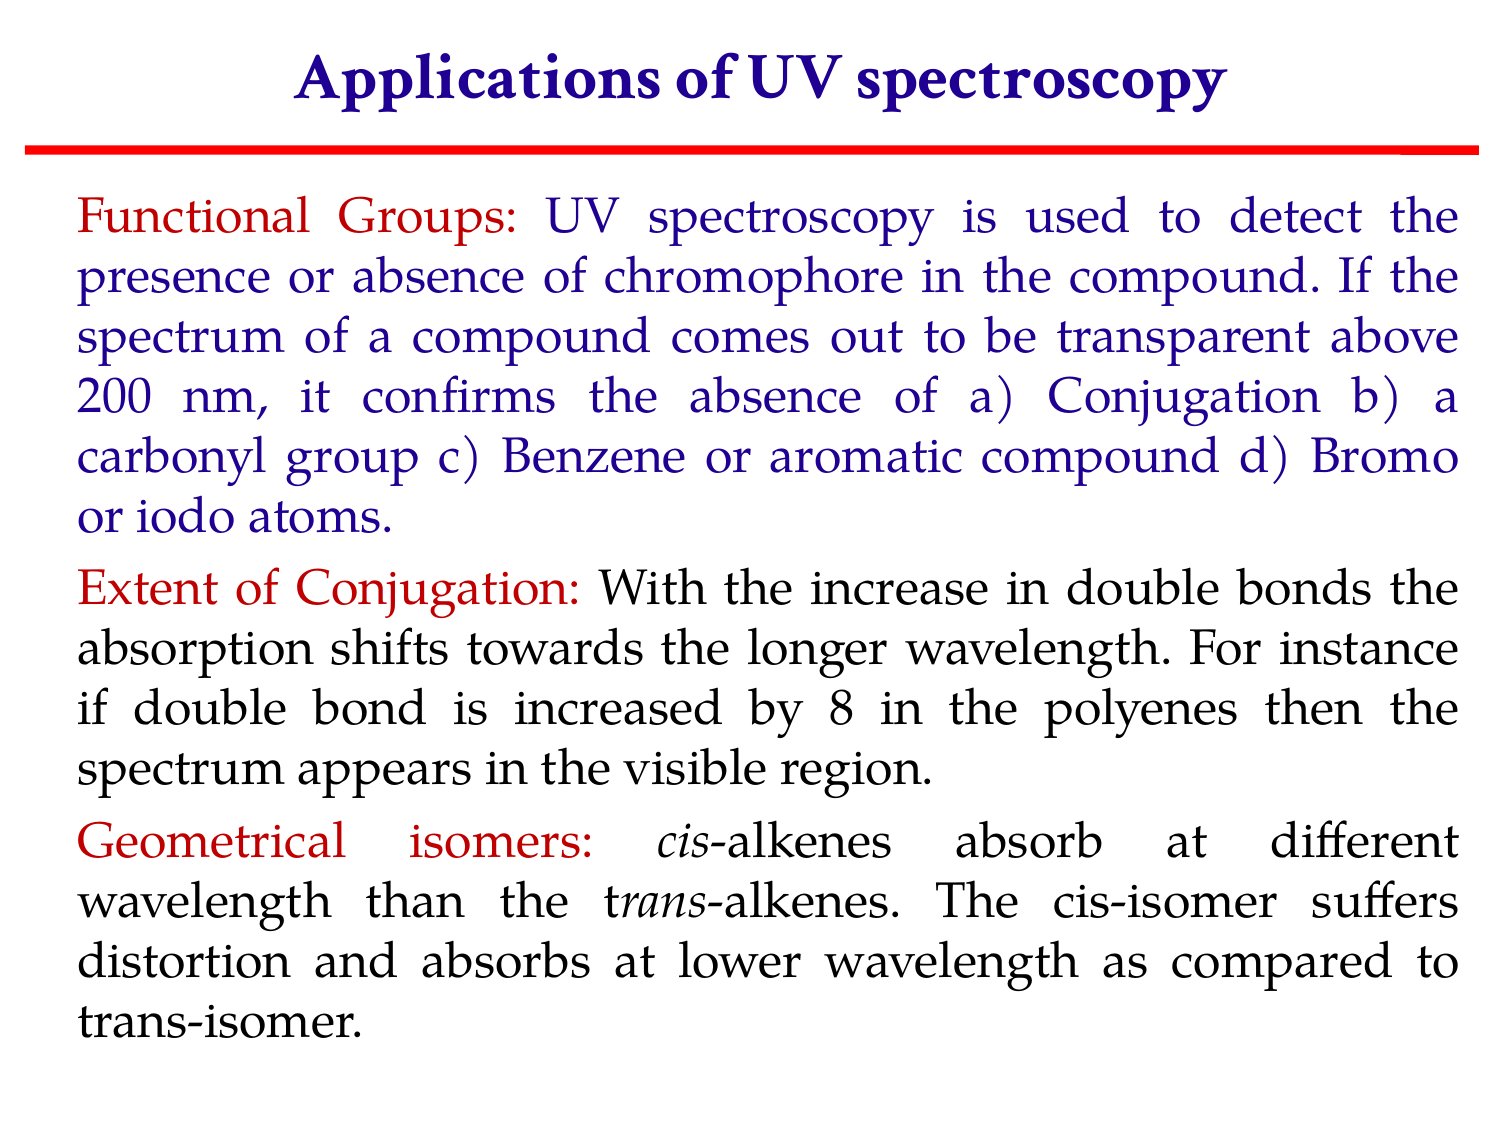

Applications of UV spectroscopy

Functional Groups: UV spectroscopy is used to detect the presence or absence of chromophore in the compound. If the spectrum of a compound comes out to be transparent above 200 nm, it confirms the absence of a) Conjugation b) a carbonyl group c) Benzene or aromatic compound d) Bromo or iodo atoms.
Extent of Conjugation: With the increase in double bonds the absorption shifts towards the longer wavelength. For instance if double bond is increased by 8 in the polyenes then the spectrum appears in the visible region.
Geometrical isomers: cis-alkenes absorb at different wavelength than the trans-alkenes. The cis-isomer suffers distortion and absorbs at lower wavelength as compared to trans-isomer.